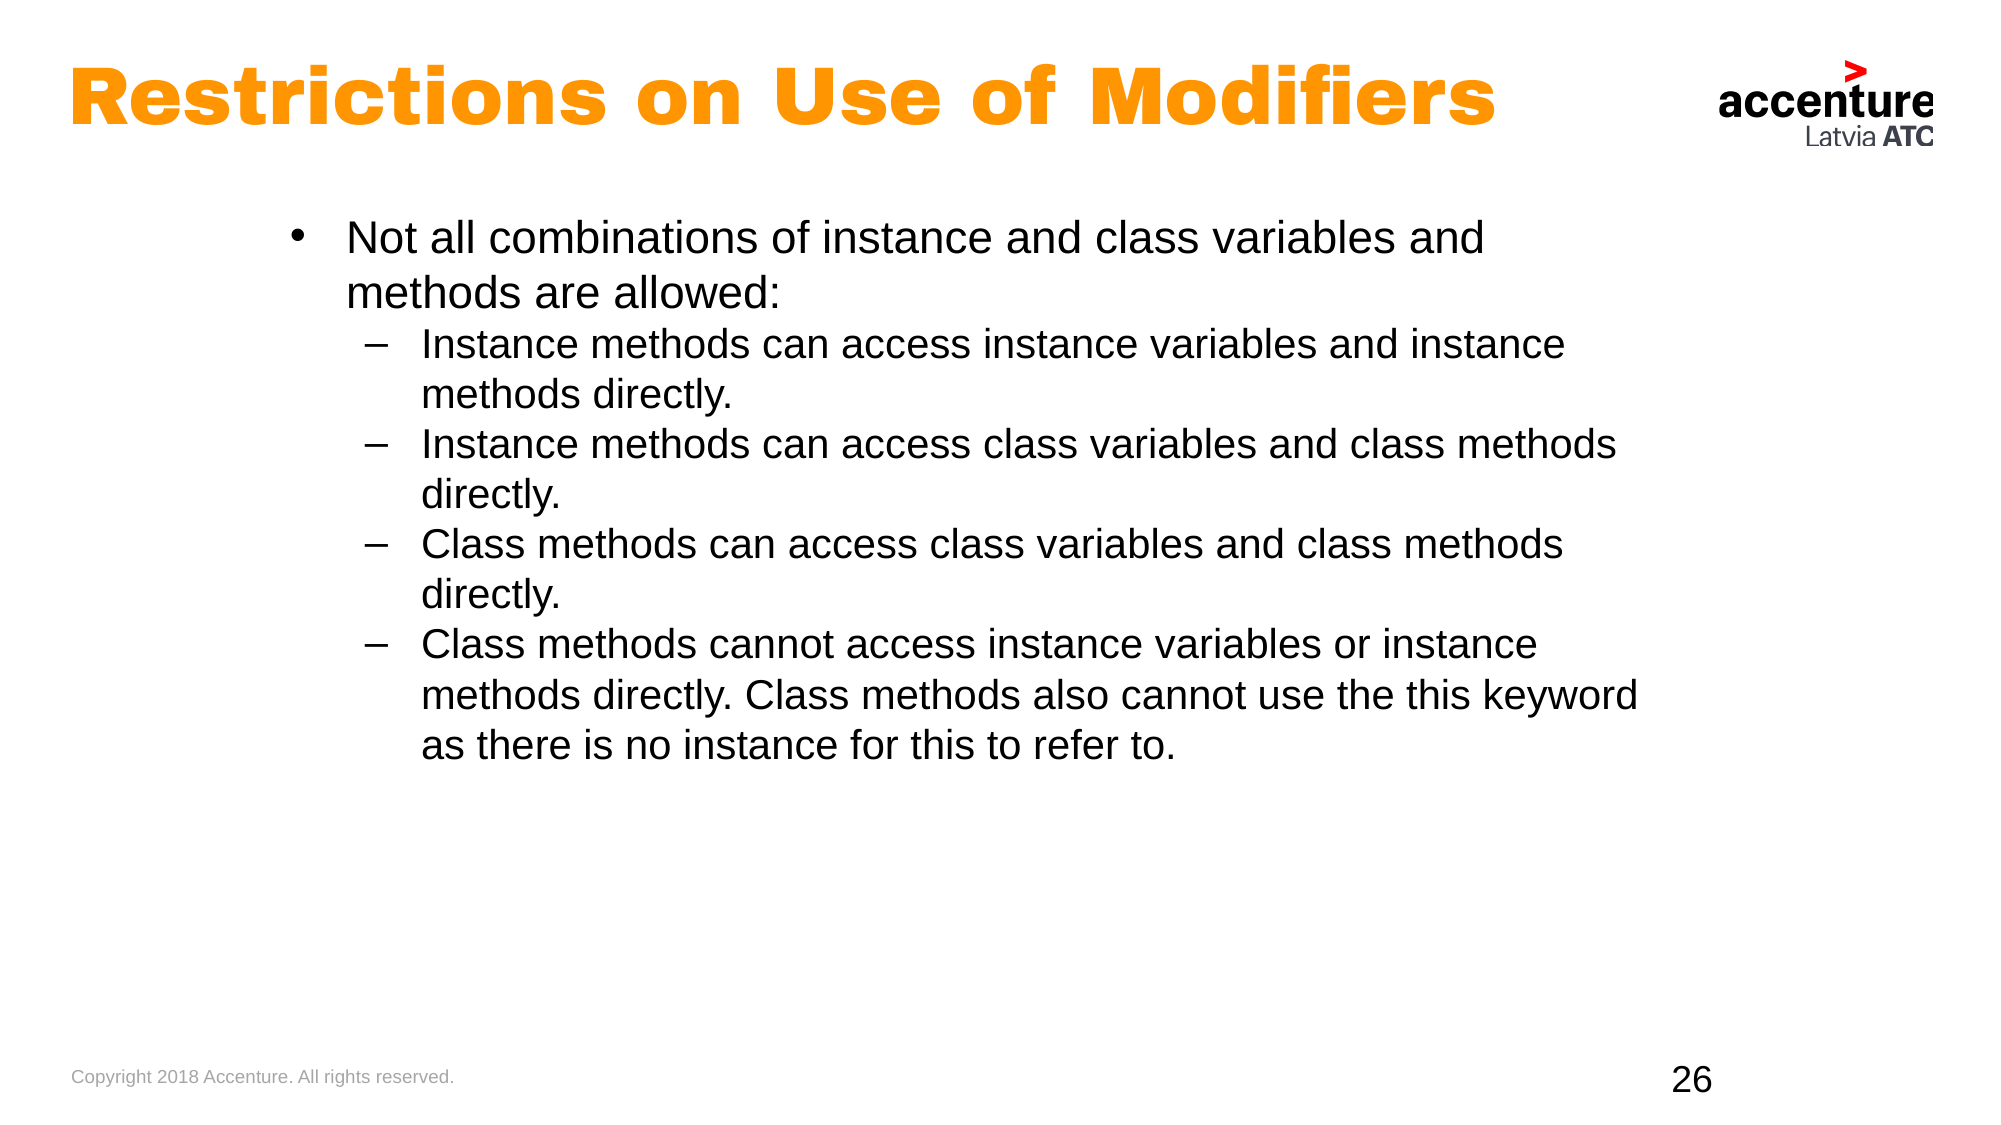

Restrictions on Use of Modifiers
Not all combinations of instance and class variables and methods are allowed:
Instance methods can access instance variables and instance methods directly.
Instance methods can access class variables and class methods directly.
Class methods can access class variables and class methods directly.
Class methods cannot access instance variables or instance methods directly. Class methods also cannot use the this keyword as there is no instance for this to refer to.
26